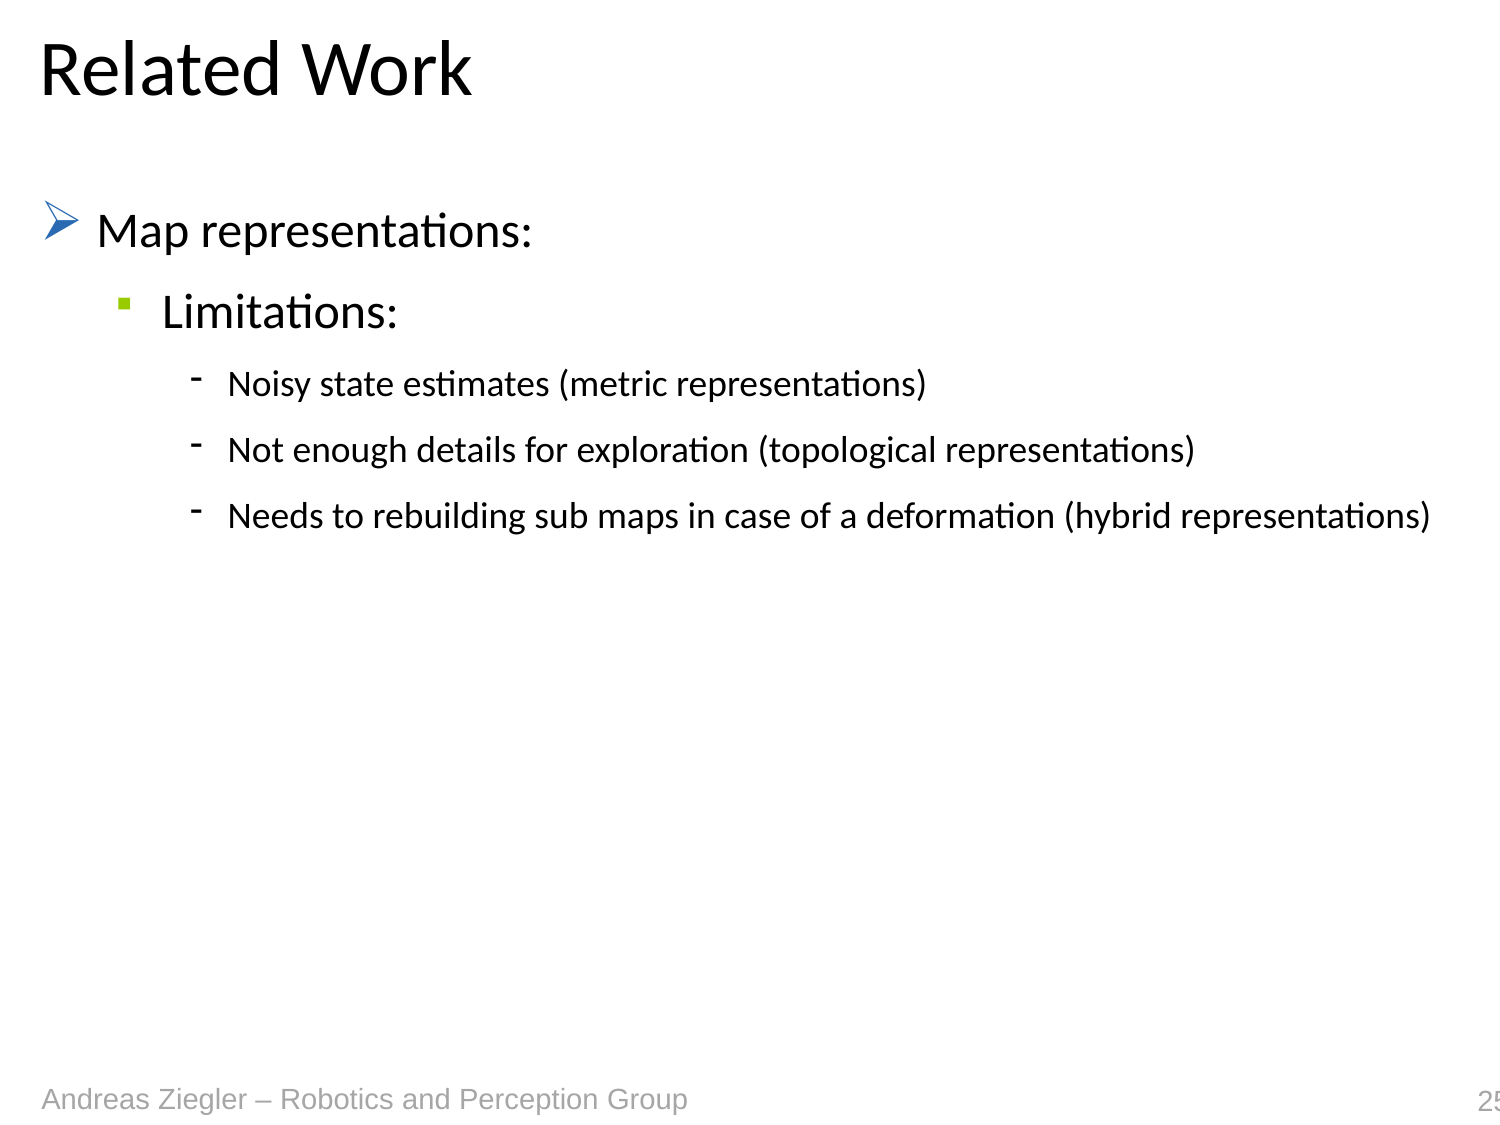

# Related Work
Map representations:
Limitations:
Noisy state estimates (metric representations)
Not enough details for exploration (topological representations)
Needs to rebuilding sub maps in case of a deformation (hybrid representations)